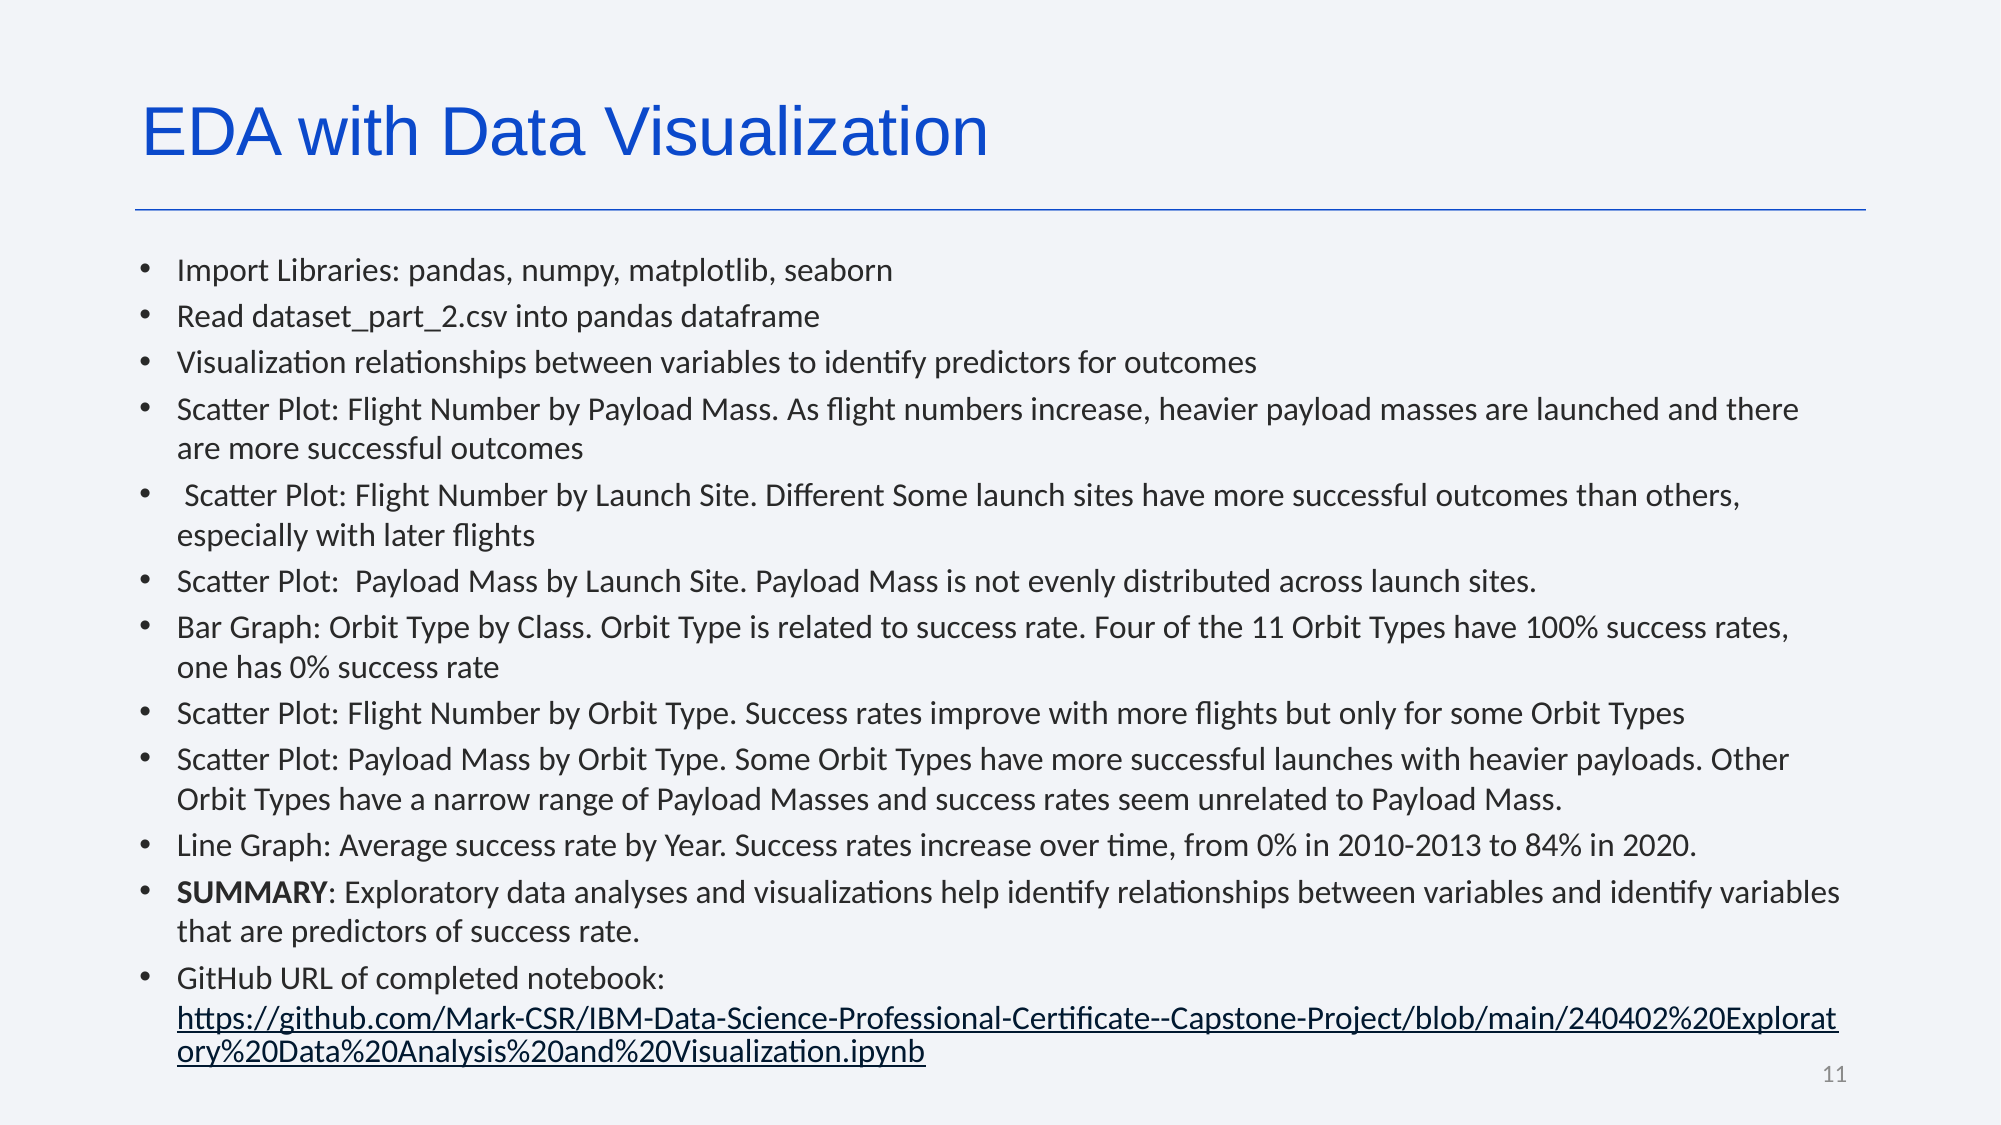

EDA with Data Visualization
Import Libraries: pandas, numpy, matplotlib, seaborn
Read dataset_part_2.csv into pandas dataframe
Visualization relationships between variables to identify predictors for outcomes
Scatter Plot: Flight Number by Payload Mass. As flight numbers increase, heavier payload masses are launched and there are more successful outcomes
 Scatter Plot: Flight Number by Launch Site. Different Some launch sites have more successful outcomes than others, especially with later flights
Scatter Plot:  Payload Mass by Launch Site. Payload Mass is not evenly distributed across launch sites.
Bar Graph: Orbit Type by Class. Orbit Type is related to success rate. Four of the 11 Orbit Types have 100% success rates, one has 0% success rate
Scatter Plot: Flight Number by Orbit Type. Success rates improve with more flights but only for some Orbit Types
Scatter Plot: Payload Mass by Orbit Type. Some Orbit Types have more successful launches with heavier payloads. Other Orbit Types have a narrow range of Payload Masses and success rates seem unrelated to Payload Mass.
Line Graph: Average success rate by Year. Success rates increase over time, from 0% in 2010-2013 to 84% in 2020.
SUMMARY: Exploratory data analyses and visualizations help identify relationships between variables and identify variables that are predictors of success rate.
GitHub URL of completed notebook: https://github.com/Mark-CSR/IBM-Data-Science-Professional-Certificate--Capstone-Project/blob/main/240402%20Exploratory%20Data%20Analysis%20and%20Visualization.ipynb
11